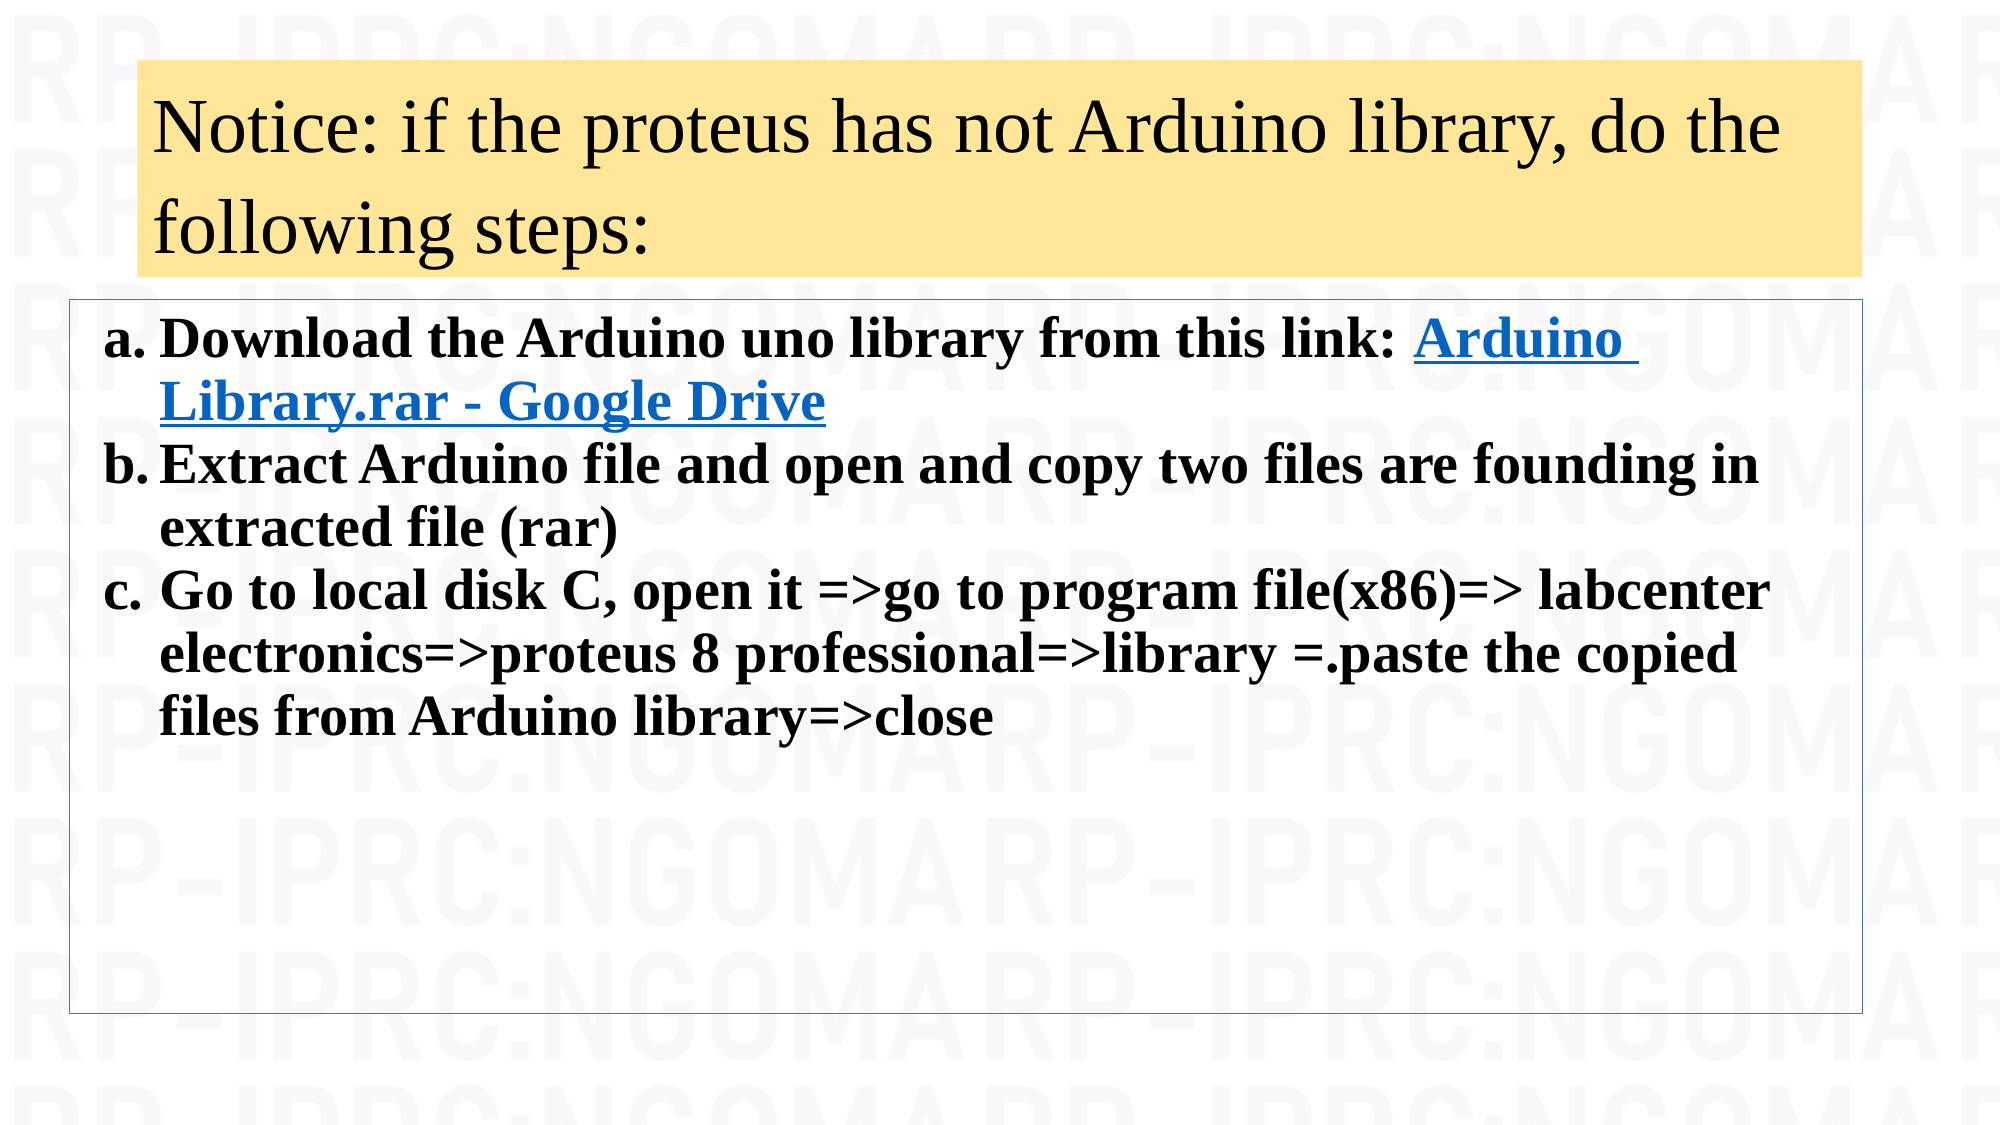

# Notice: if the proteus has not Arduino library, do the following steps:
Download the Arduino uno library from this link: Arduino Library.rar - Google Drive
Extract Arduino file and open and copy two files are founding in extracted file (rar)
Go to local disk C, open it =>go to program file(x86)=> labcenter electronics=>proteus 8 professional=>library =.paste the copied files from Arduino library=>close